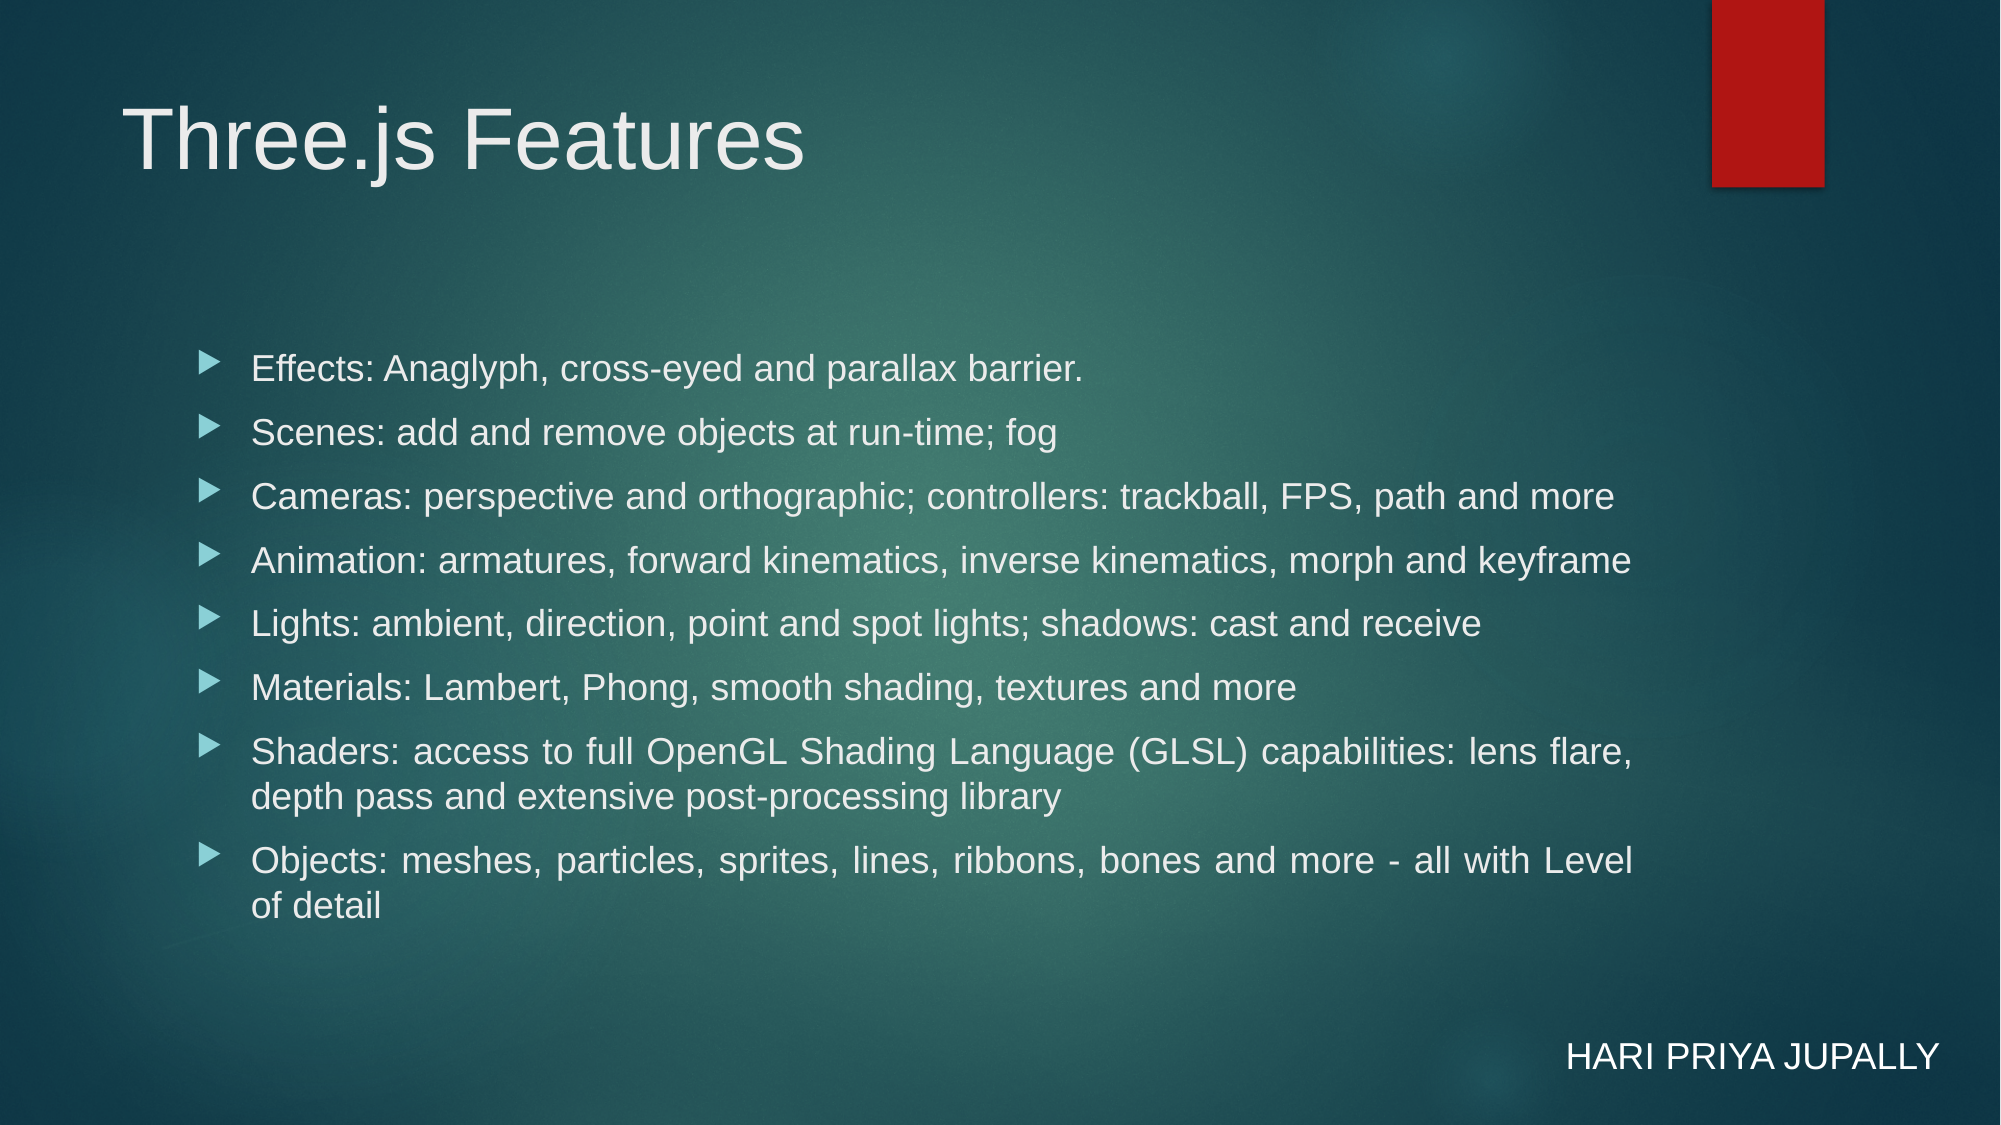

# Three.js Features
Effects: Anaglyph, cross-eyed and parallax barrier.
Scenes: add and remove objects at run-time; fog
Cameras: perspective and orthographic; controllers: trackball, FPS, path and more
Animation: armatures, forward kinematics, inverse kinematics, morph and keyframe
Lights: ambient, direction, point and spot lights; shadows: cast and receive
Materials: Lambert, Phong, smooth shading, textures and more
Shaders: access to full OpenGL Shading Language (GLSL) capabilities: lens flare, depth pass and extensive post-processing library
Objects: meshes, particles, sprites, lines, ribbons, bones and more - all with Level of detail

HARI PRIYA JUPALLY